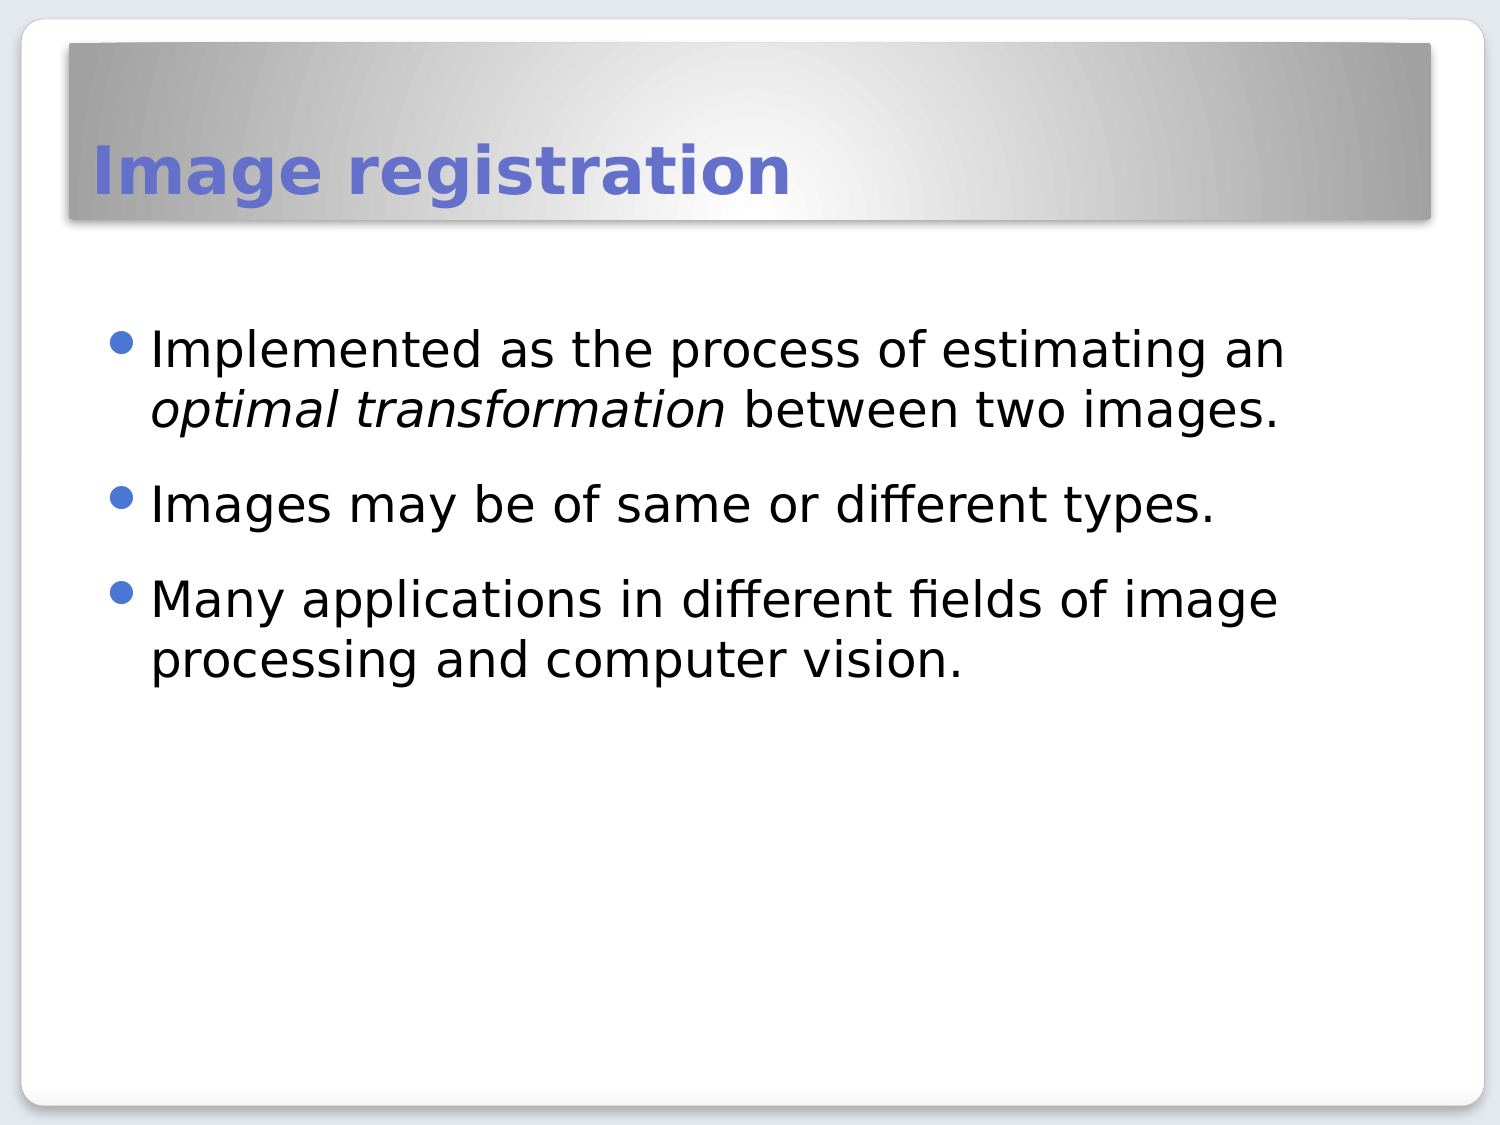

# Image registration
Implemented as the process of estimating an optimal transformation between two images.
Images may be of same or different types.
Many applications in different fields of image processing and computer vision.